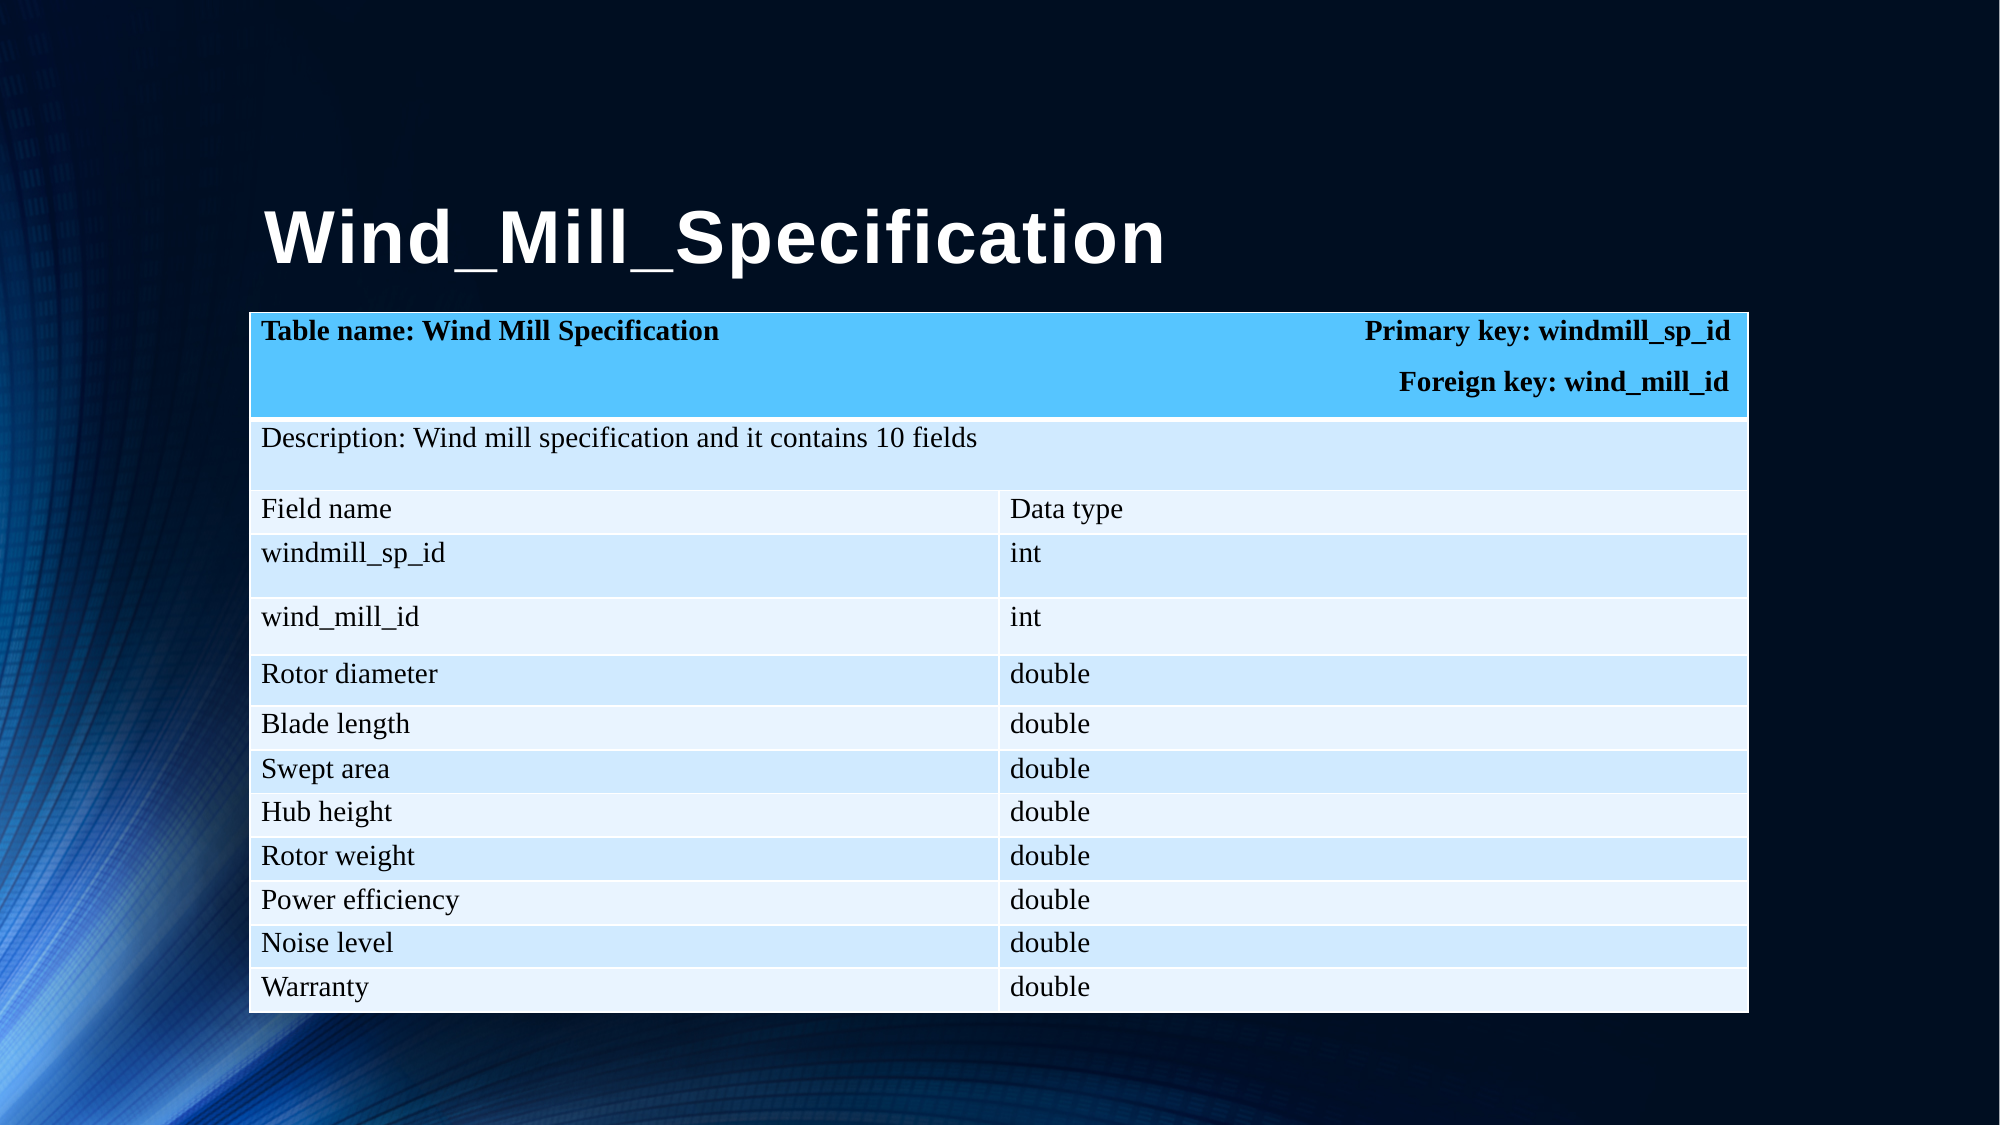

# Wind_Mill_Specification
| Table name: Wind Mill Specification Primary key: windmill\_sp\_id Foreign key: wind\_mill\_id |  |
| --- | --- |
| Description: Wind mill specification and it contains 10 fields |  |
| Field name | Data type |
| windmill\_sp\_id | int |
| wind\_mill\_id | int |
| Rotor diameter | double |
| Blade length | double |
| Swept area | double |
| Hub height | double |
| Rotor weight | double |
| Power efficiency | double |
| Noise level | double |
| Warranty | double |